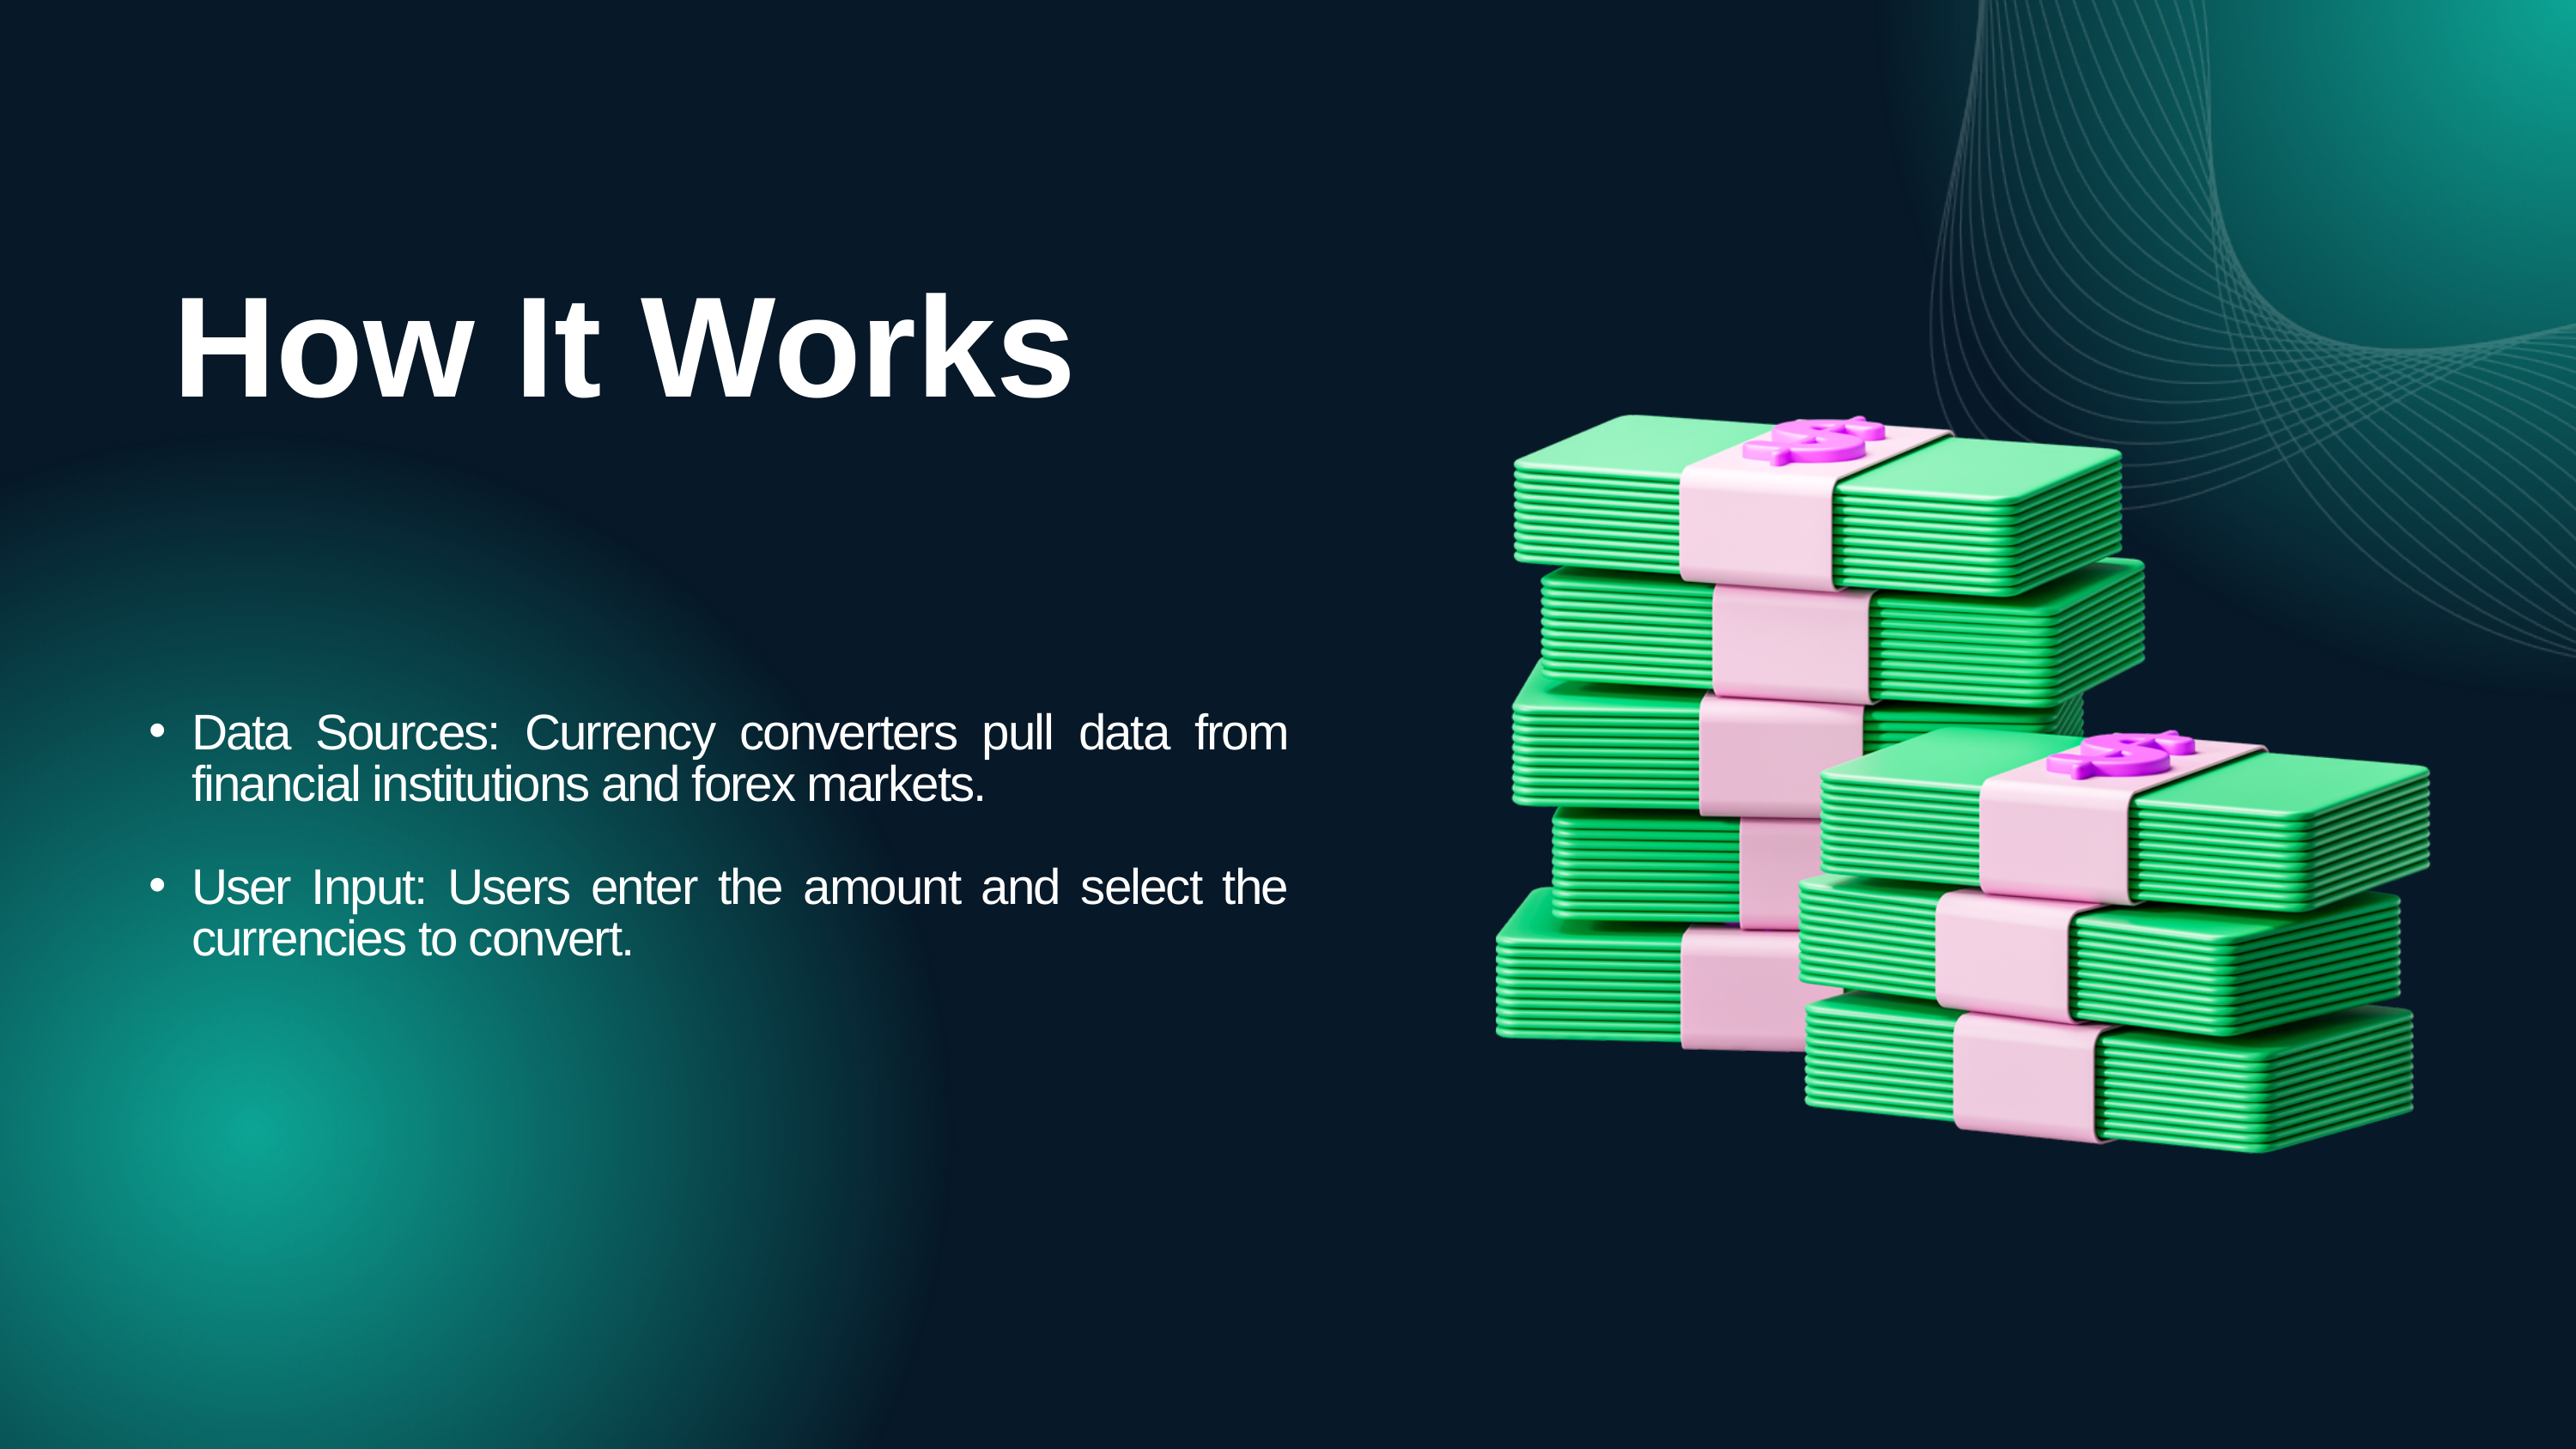

How It Works

Data Sources: Currency converters pull data from financial institutions and forex markets.

User Input: Users enter the amount and select the currencies to convert.